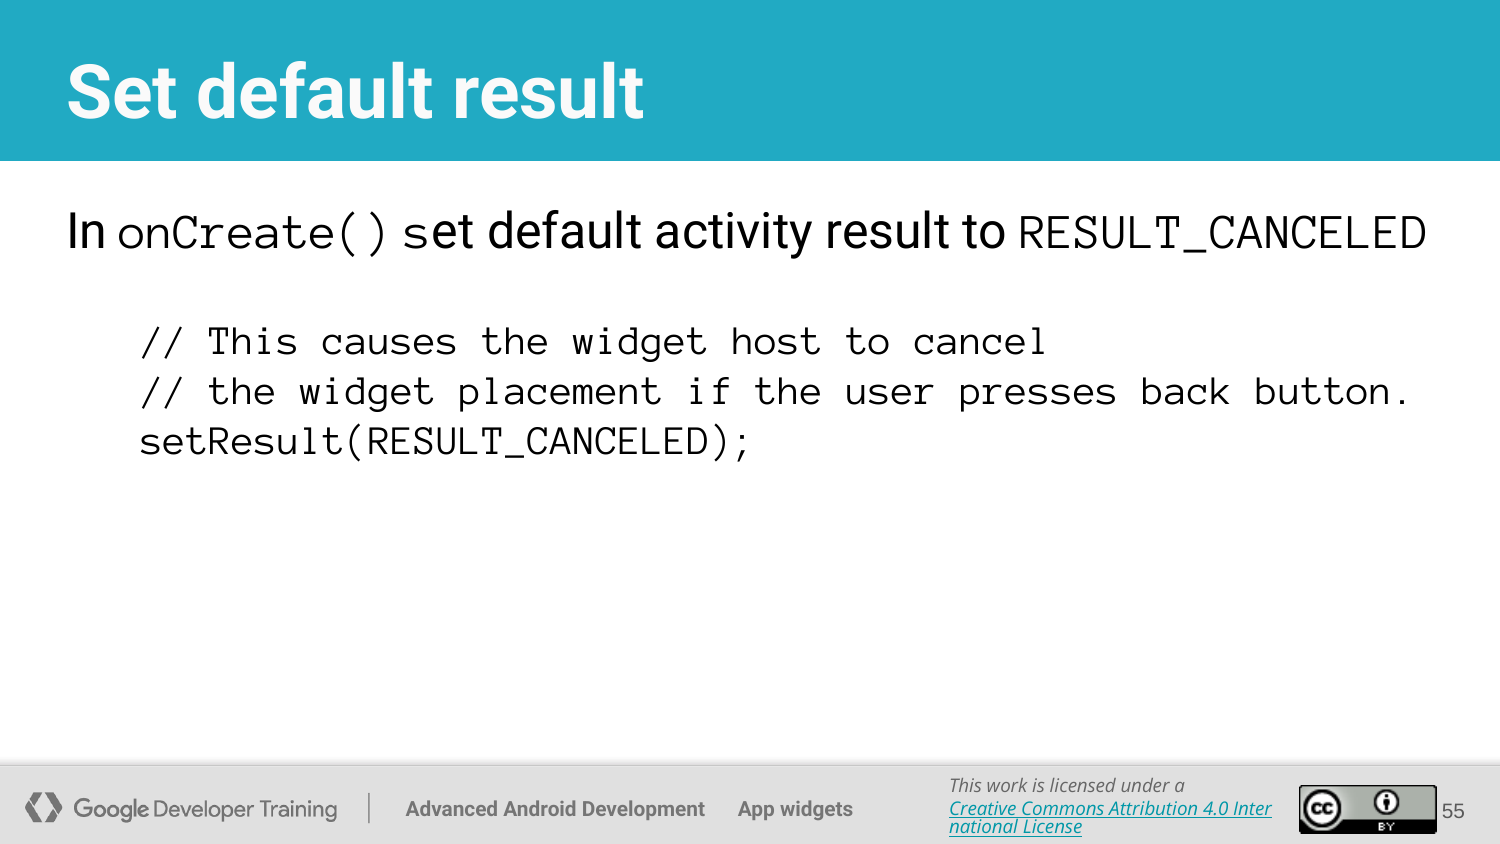

# Set default result
In onCreate() set default activity result to RESULT_CANCELED

// This causes the widget host to cancel
// the widget placement if the user presses back button.
setResult(RESULT_CANCELED);

55